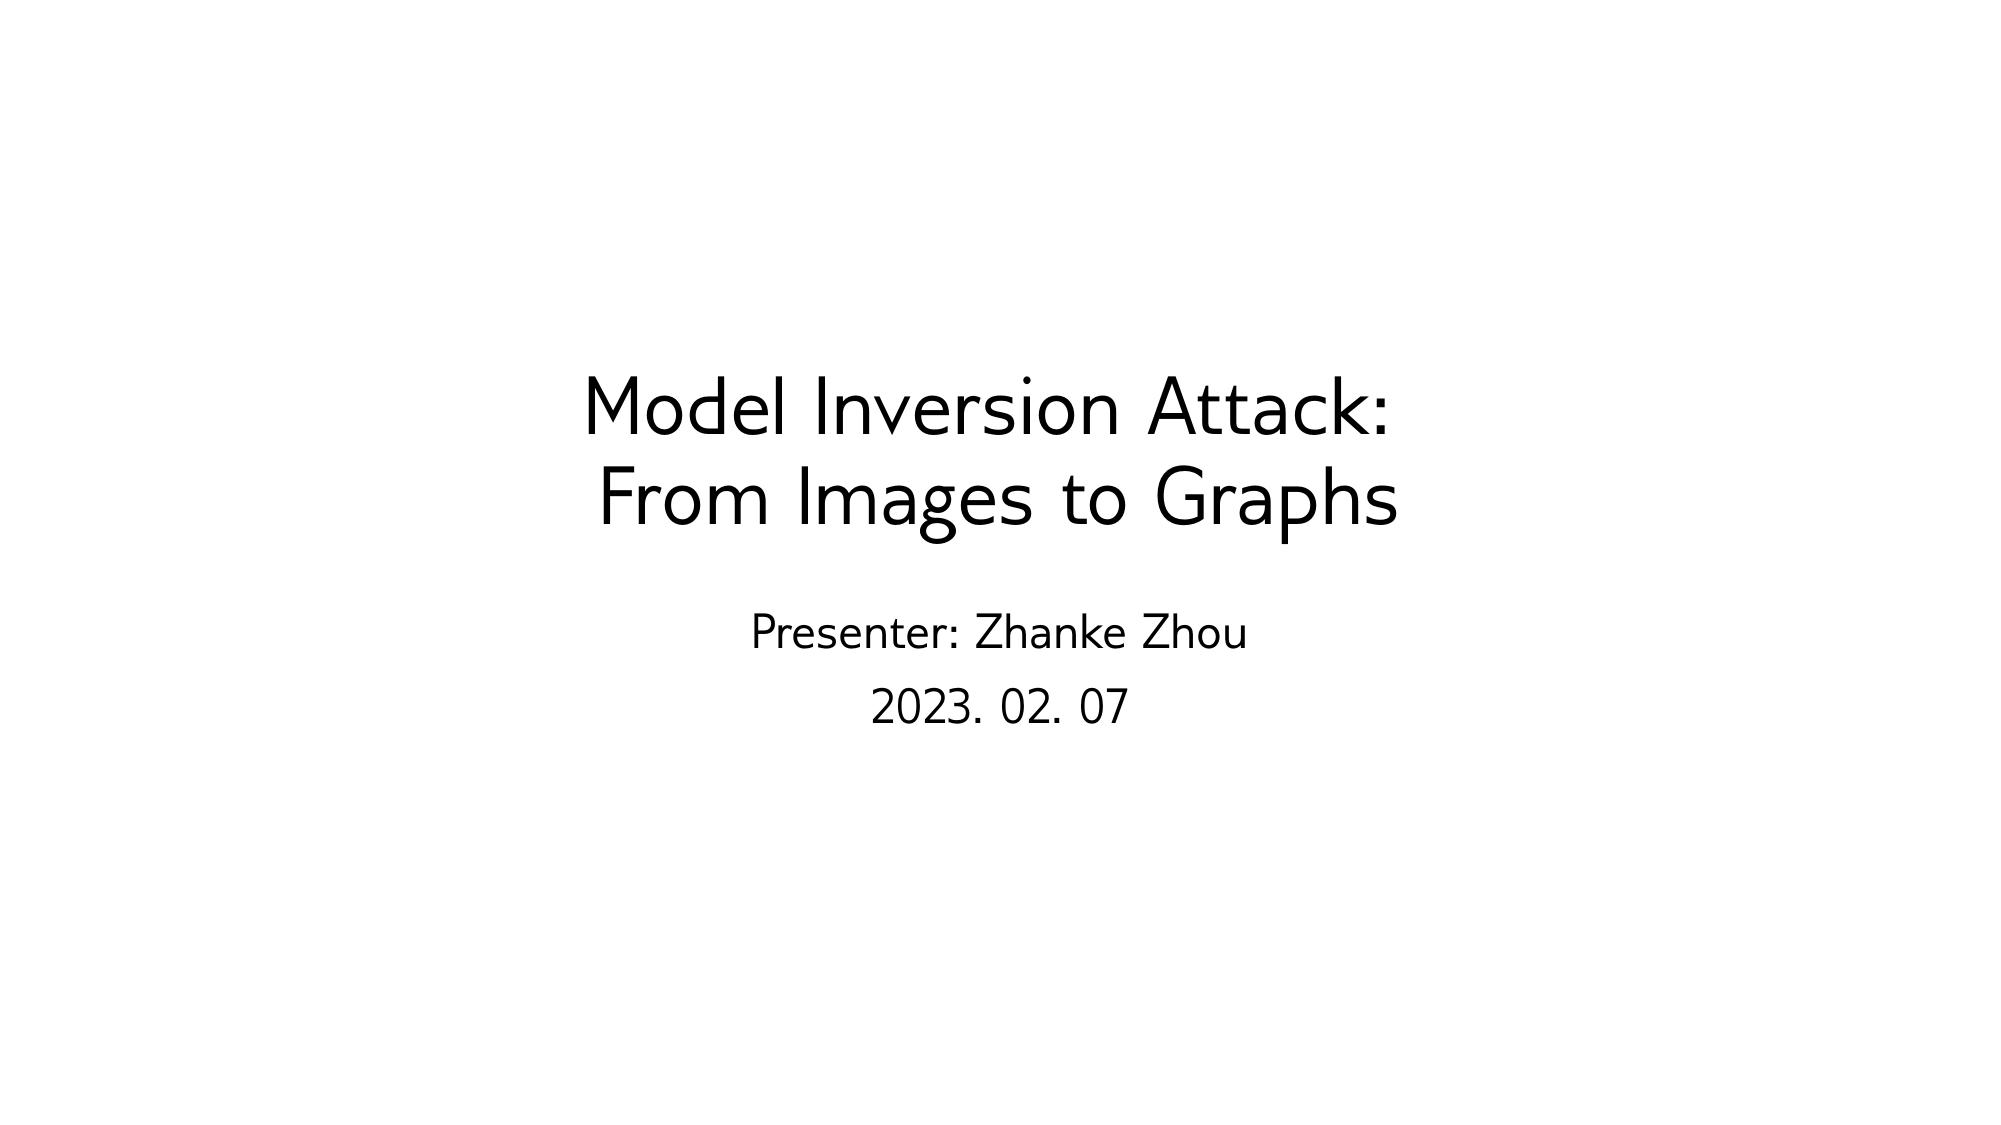

# Model Inversion Attack: From Images to Graphs
Presenter: Zhanke Zhou
2023. 02. 07